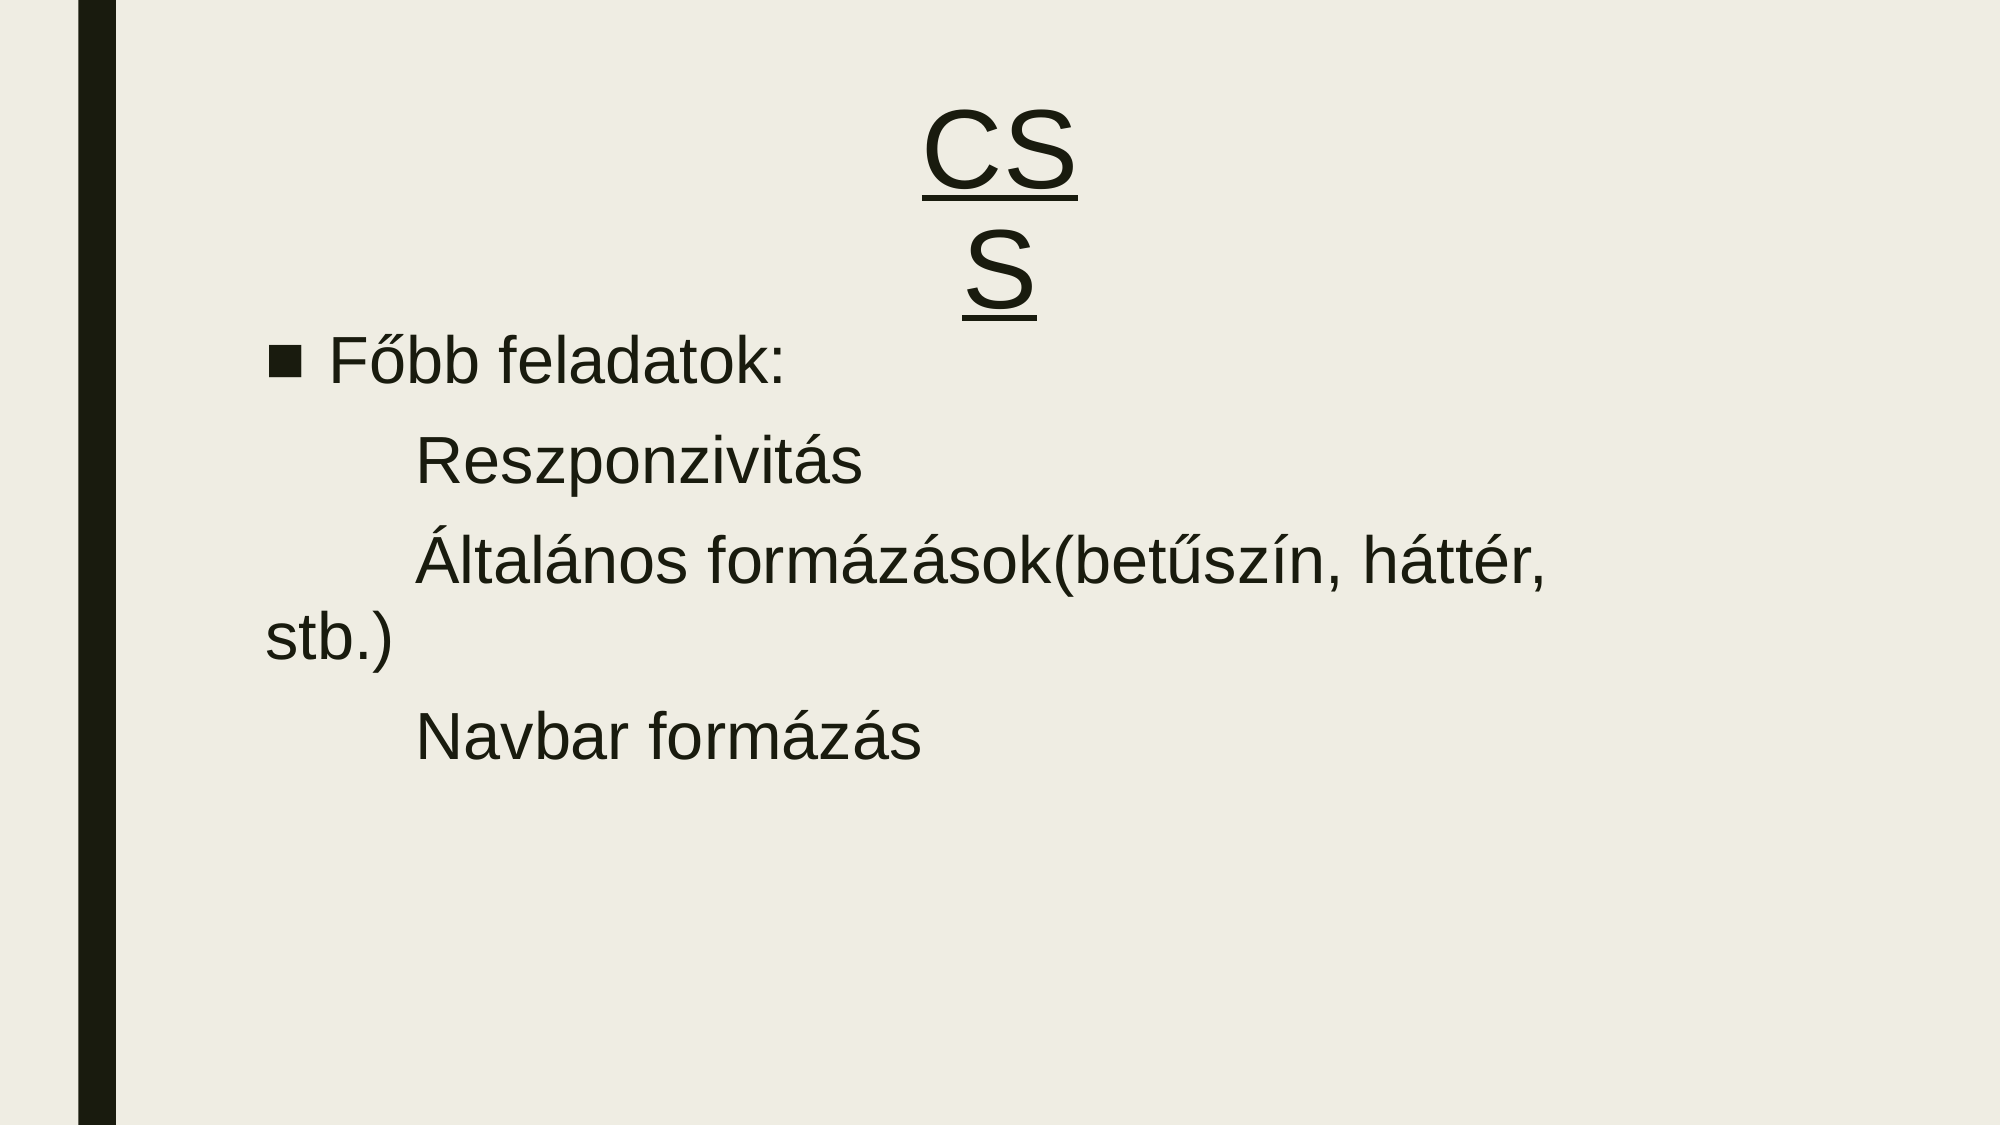

# CSS
Főbb feladatok:
	Reszponzivitás
	Általános formázások(betűszín, háttér, stb.)
	Navbar formázás